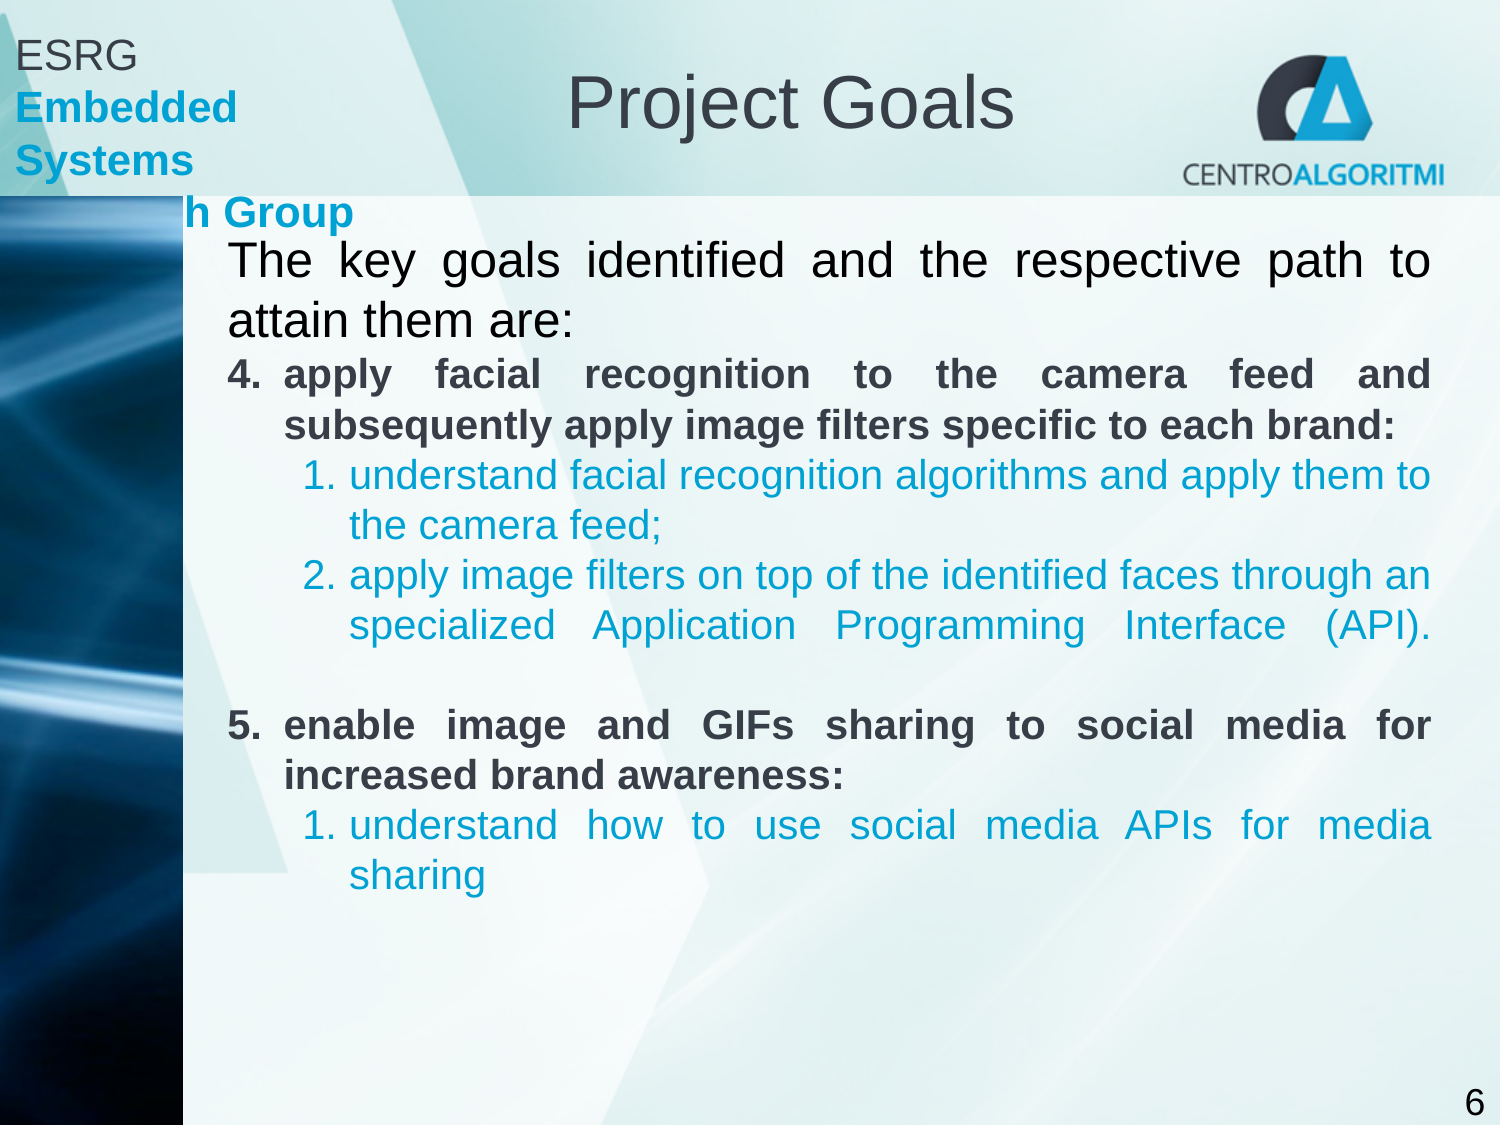

# Project Goals
The key goals identified and the respective path to attain them are:
apply facial recognition to the camera feed and subsequently apply image filters specific to each brand:
understand facial recognition algorithms and apply them to the camera feed;
apply image filters on top of the identified faces through an specialized Application Programming Interface (API).
enable image and GIFs sharing to social media for increased brand awareness:
understand how to use social media APIs for media sharing
6